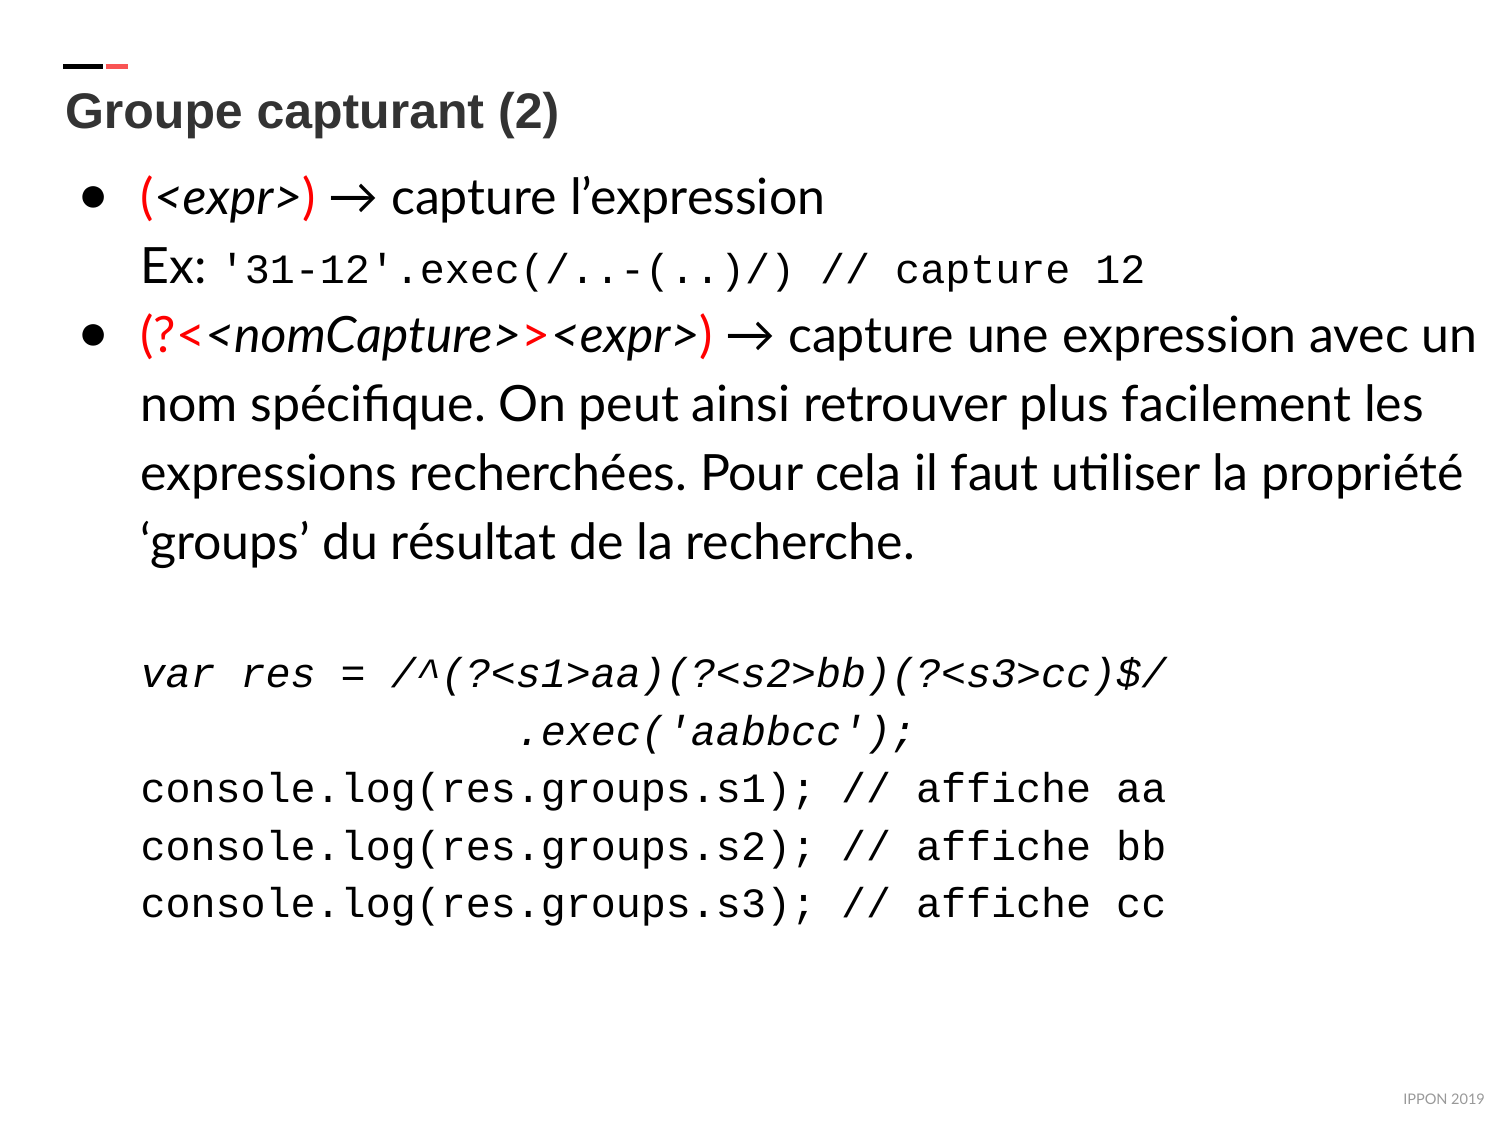

Groupe capturant (2)
(<expr>) → capture l’expression
Ex: '31-12'.exec(/..-(..)/) // capture 12
(?<<nomCapture>><expr>) → capture une expression avec un nom spécifique. On peut ainsi retrouver plus facilement les expressions recherchées. Pour cela il faut utiliser la propriété ‘groups’ du résultat de la recherche.
var res = /^(?<s1>aa)(?<s2>bb)(?<s3>cc)$/
               .exec('aabbcc');
console.log(res.groups.s1); // affiche aa
console.log(res.groups.s2); // affiche bb
console.log(res.groups.s3); // affiche cc